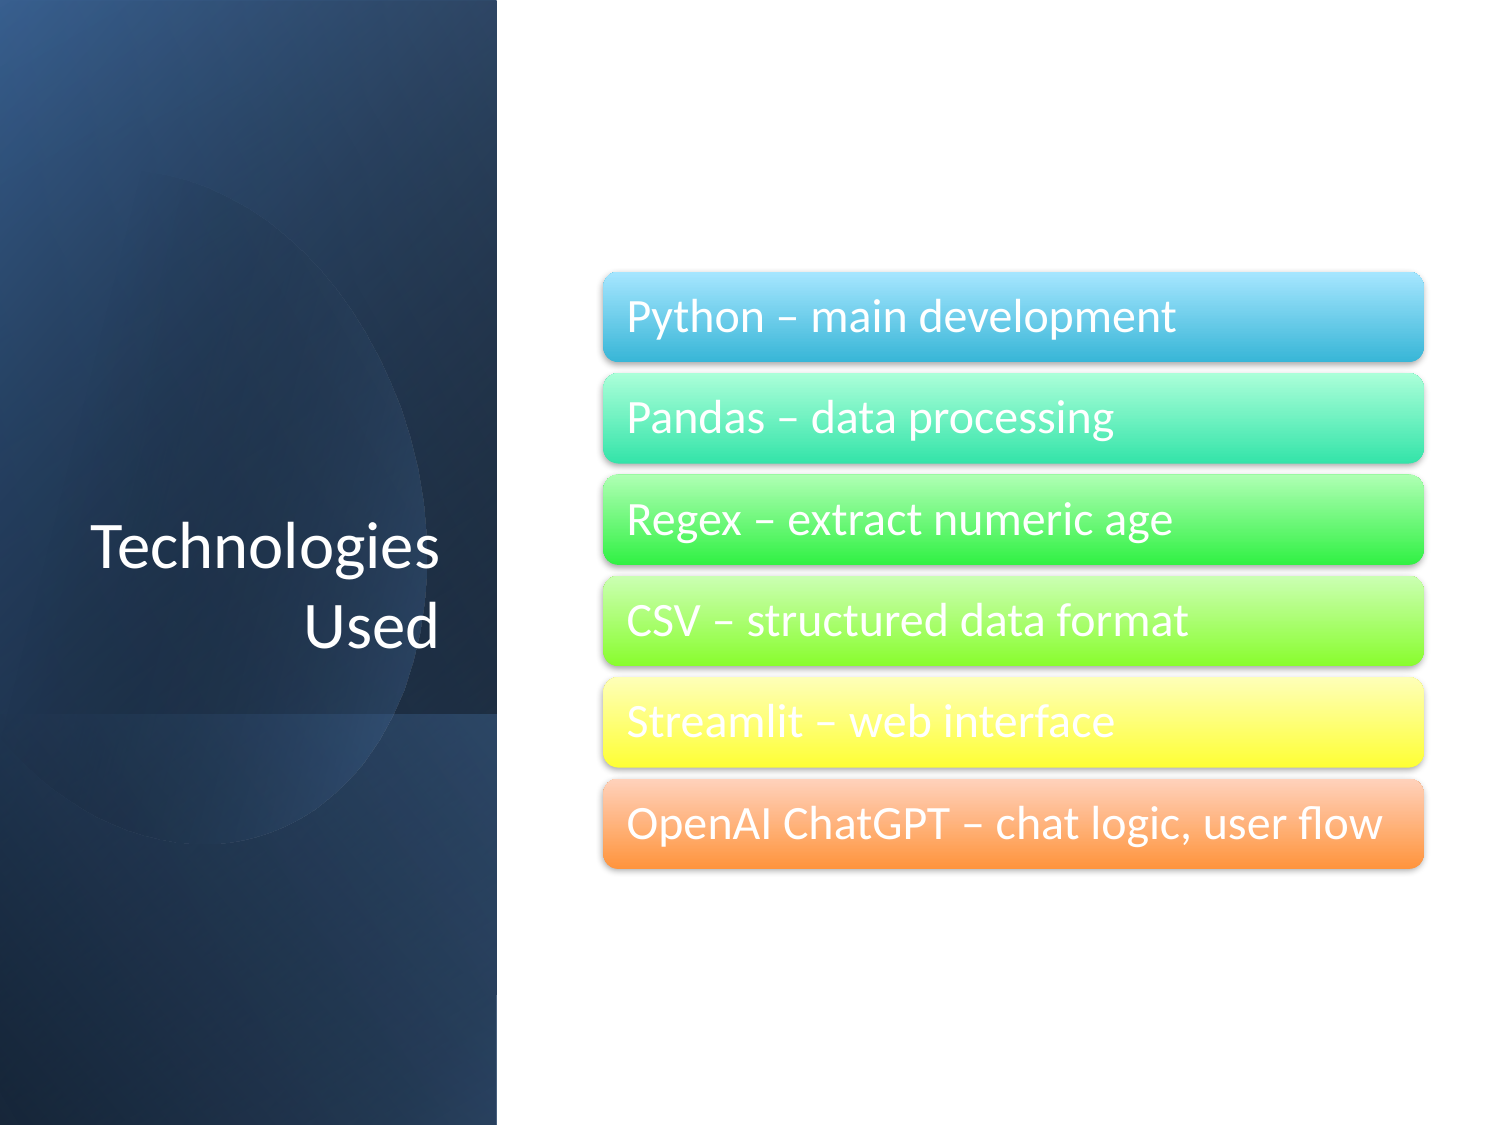

Python – main development
Pandas – data processing
Regex – extract numeric age
CSV – structured data format
Streamlit – web interface
OpenAI ChatGPT – chat logic, user flow

# Technologies Used